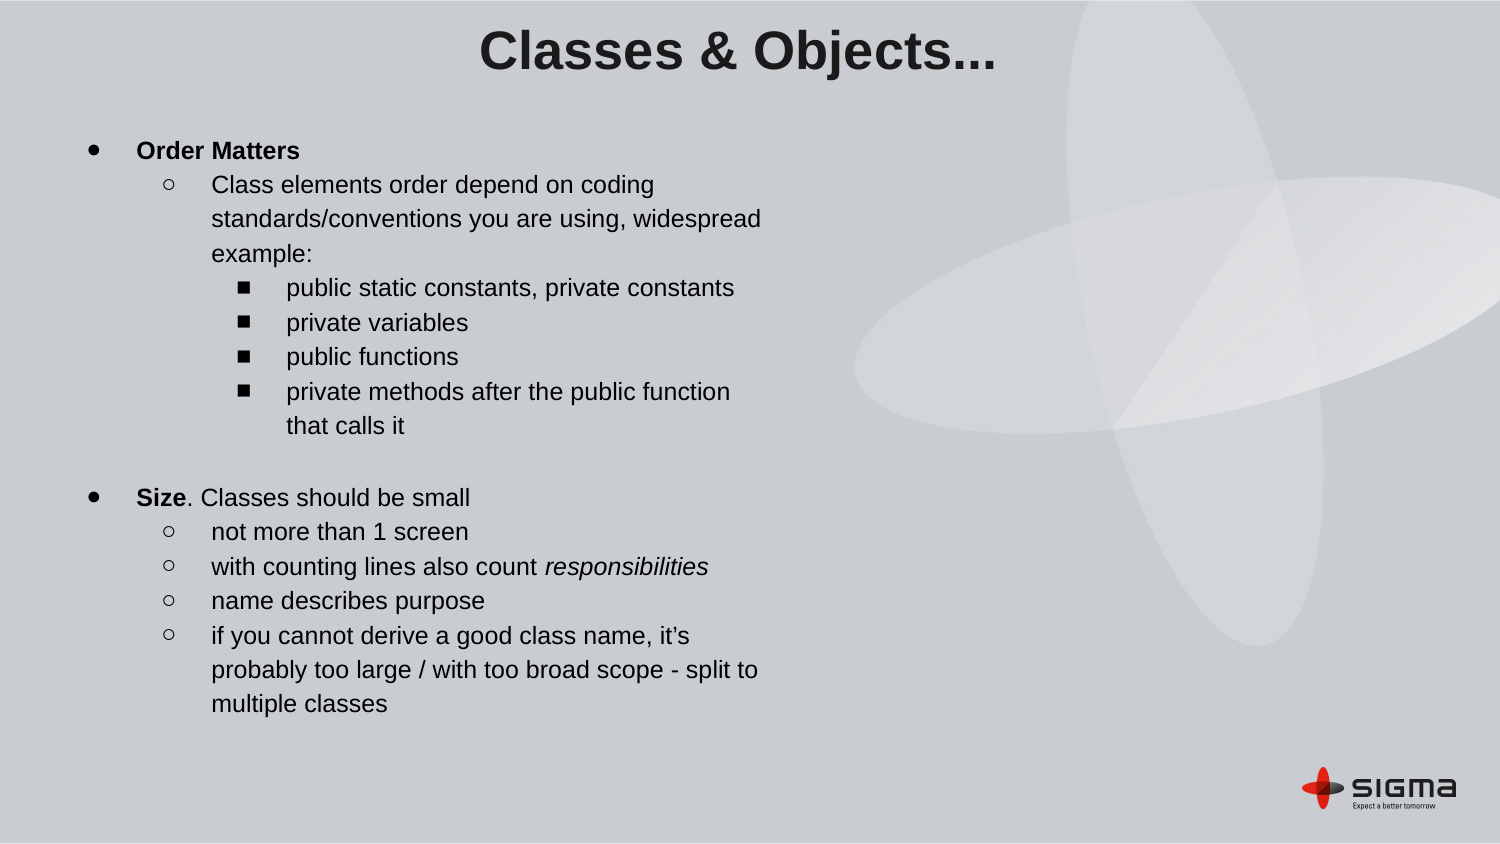

Classes & Objects...
Order Matters
Class elements order depend on coding standards/conventions you are using, widespread example:
public static constants, private constants
private variables
public functions
private methods after the public function that calls it

Size. Classes should be small
not more than 1 screen
with counting lines also count responsibilities
name describes purpose
if you cannot derive a good class name, it’s probably too large / with too broad scope - split to multiple classes